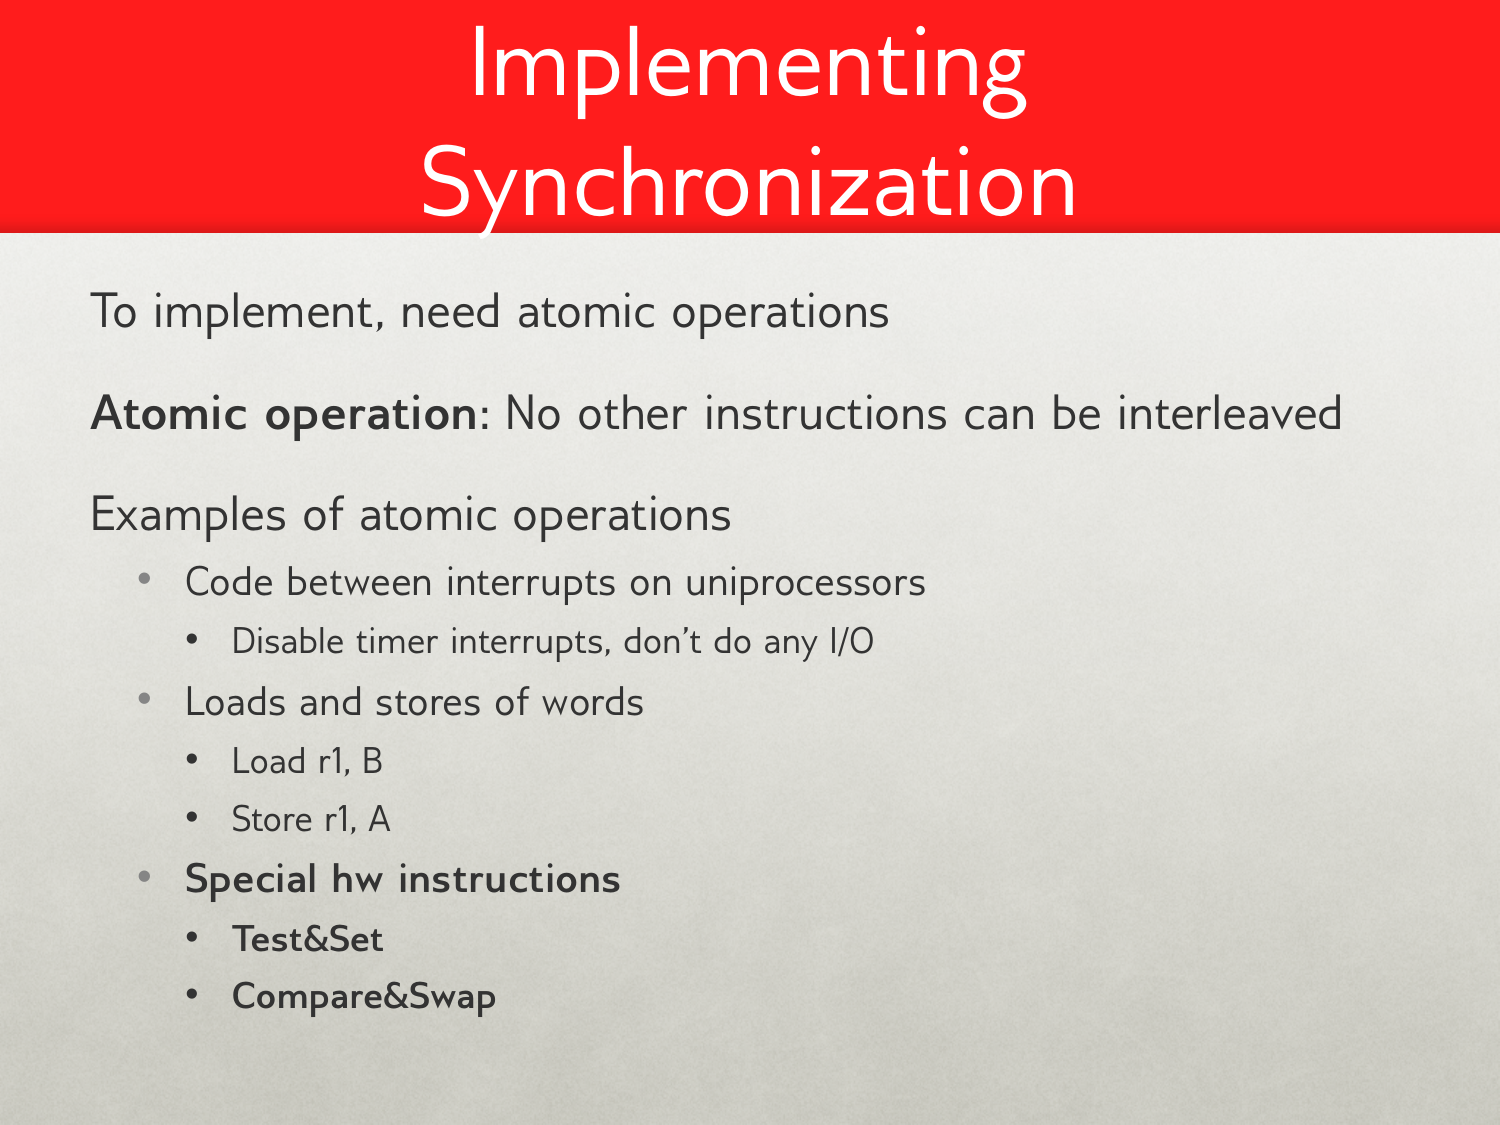

# Implementing Synchronization
To implement, need atomic operations
Atomic operation: No other instructions can be interleaved
Examples of atomic operations
Code between interrupts on uniprocessors
Disable timer interrupts, don’t do any I/O
Loads and stores of words
Load r1, B
Store r1, A
Special hw instructions
Test&Set
Compare&Swap